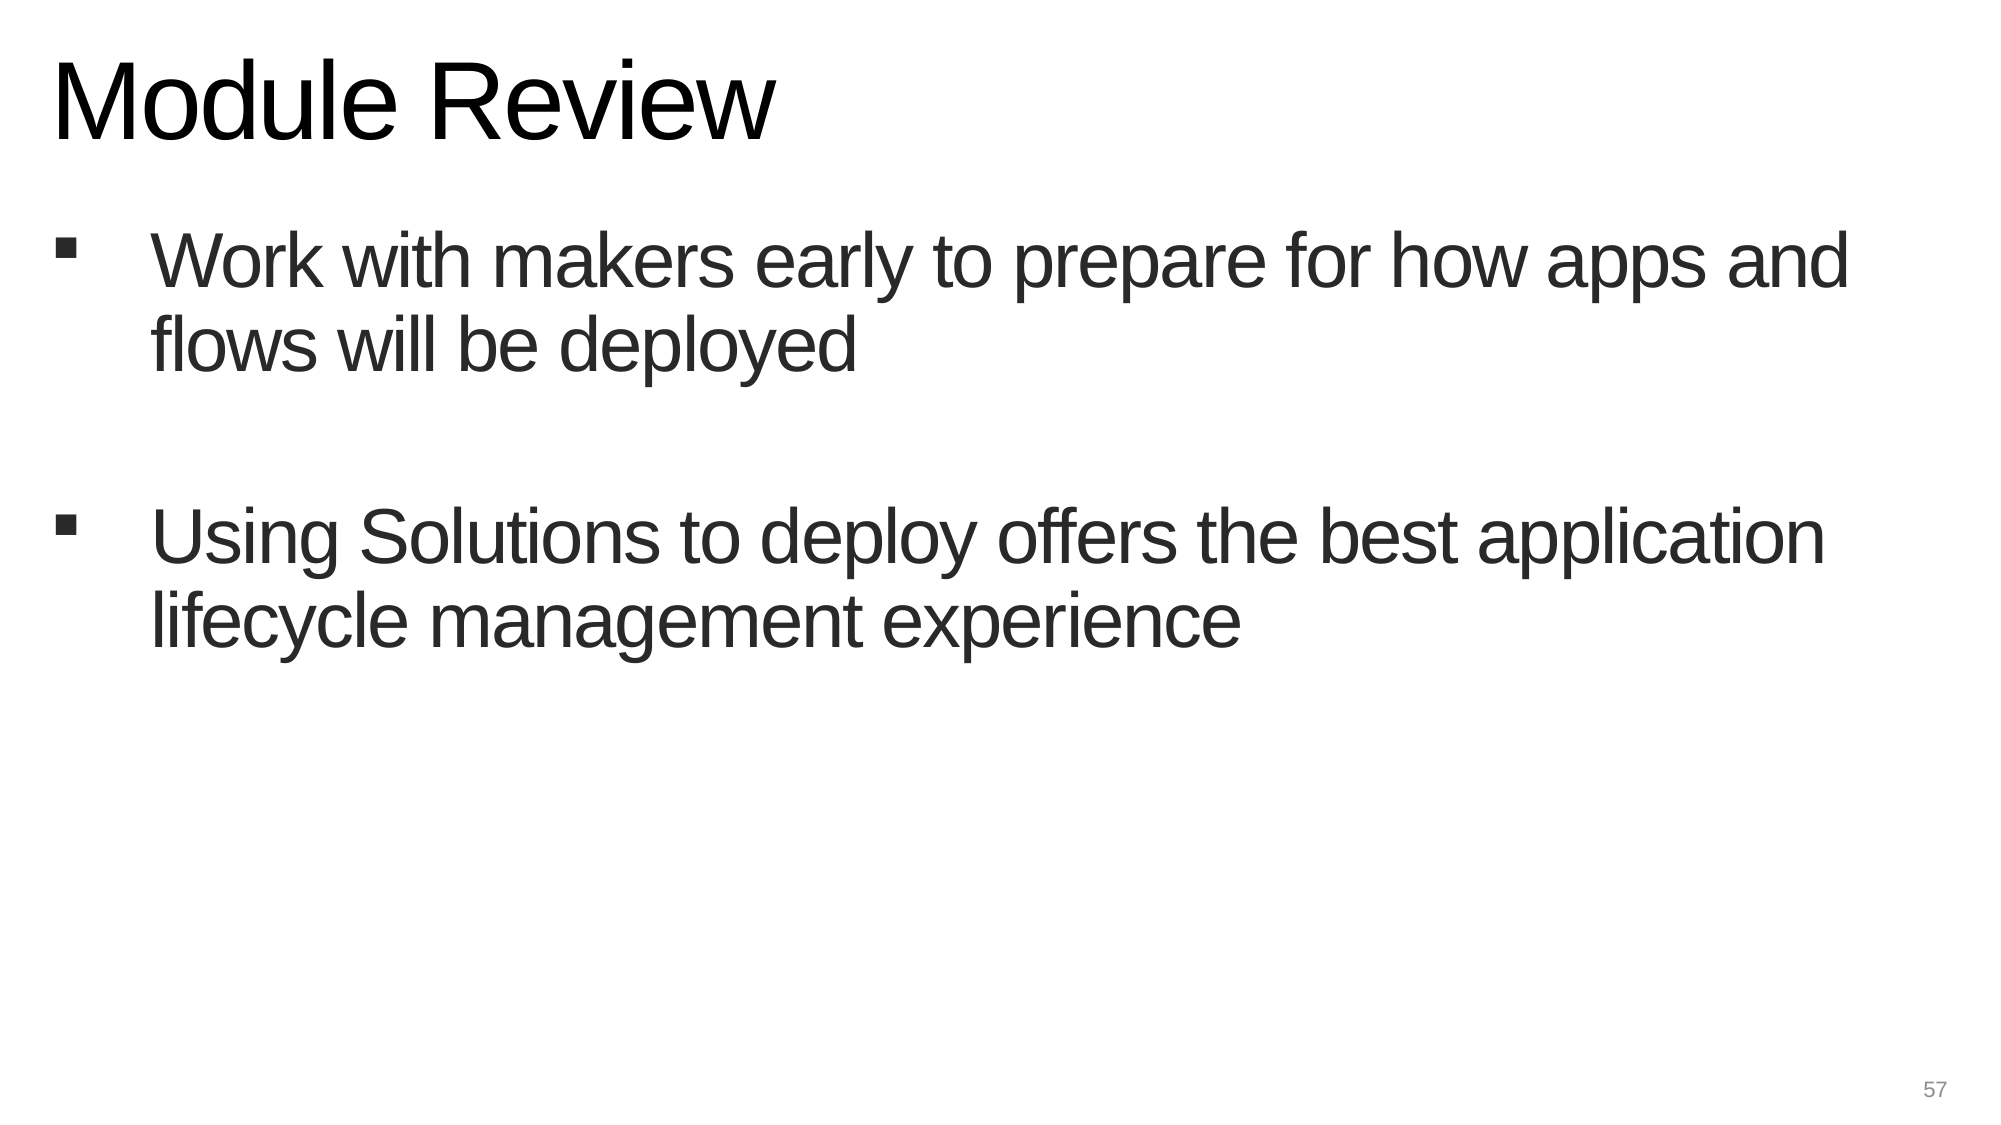

# Module Review
Work with makers early to prepare for how apps and flows will be deployed
Using Solutions to deploy offers the best application lifecycle management experience
57